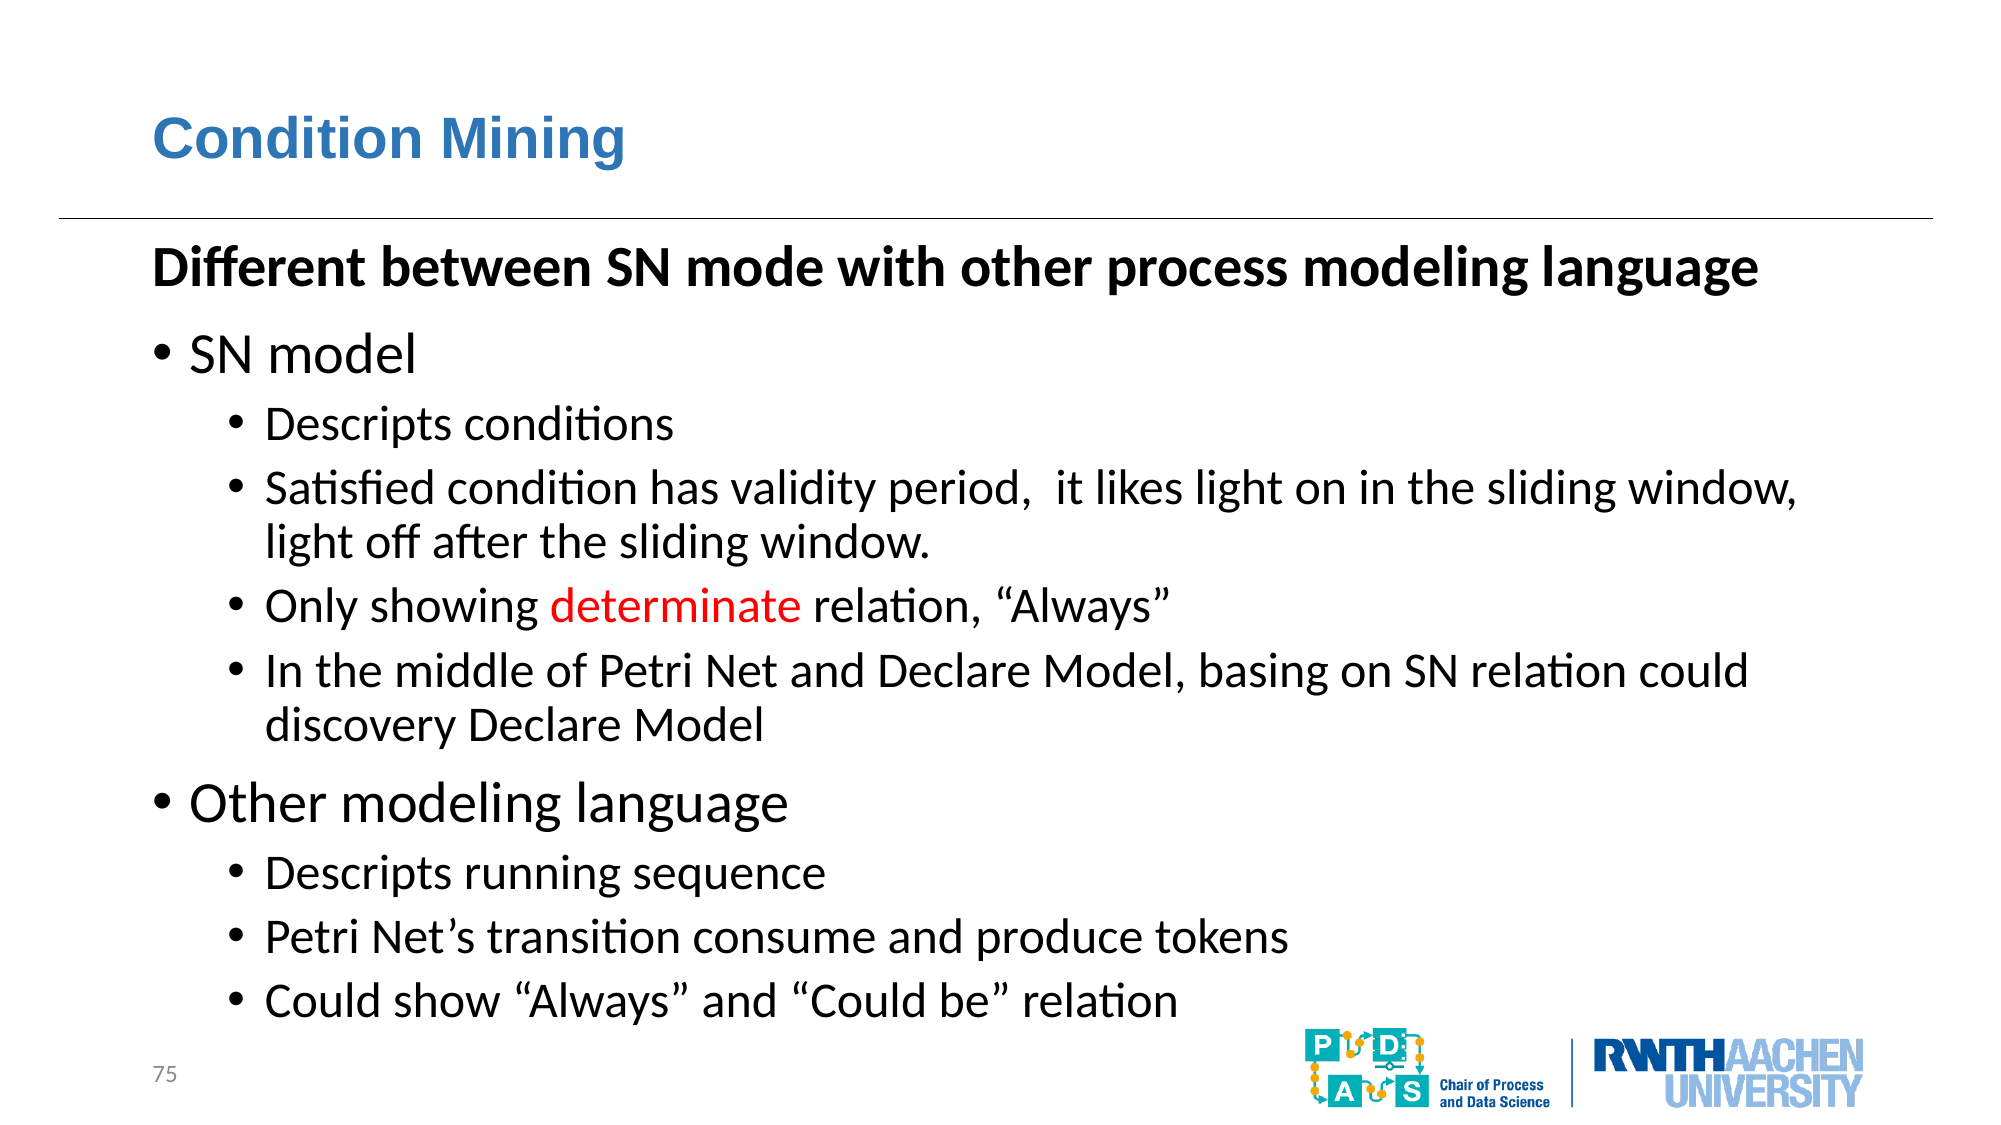

# Condition Mining
Different between SN mode with other process modeling language
SN model
Descripts conditions
Satisfied condition has validity period,  it likes light on in the sliding window, light off after the sliding window.
Only showing determinate relation, “Always”
In the middle of Petri Net and Declare Model, basing on SN relation could discovery Declare Model
Other modeling language
Descripts running sequence
Petri Net’s transition consume and produce tokens
Could show “Always” and “Could be” relation

75